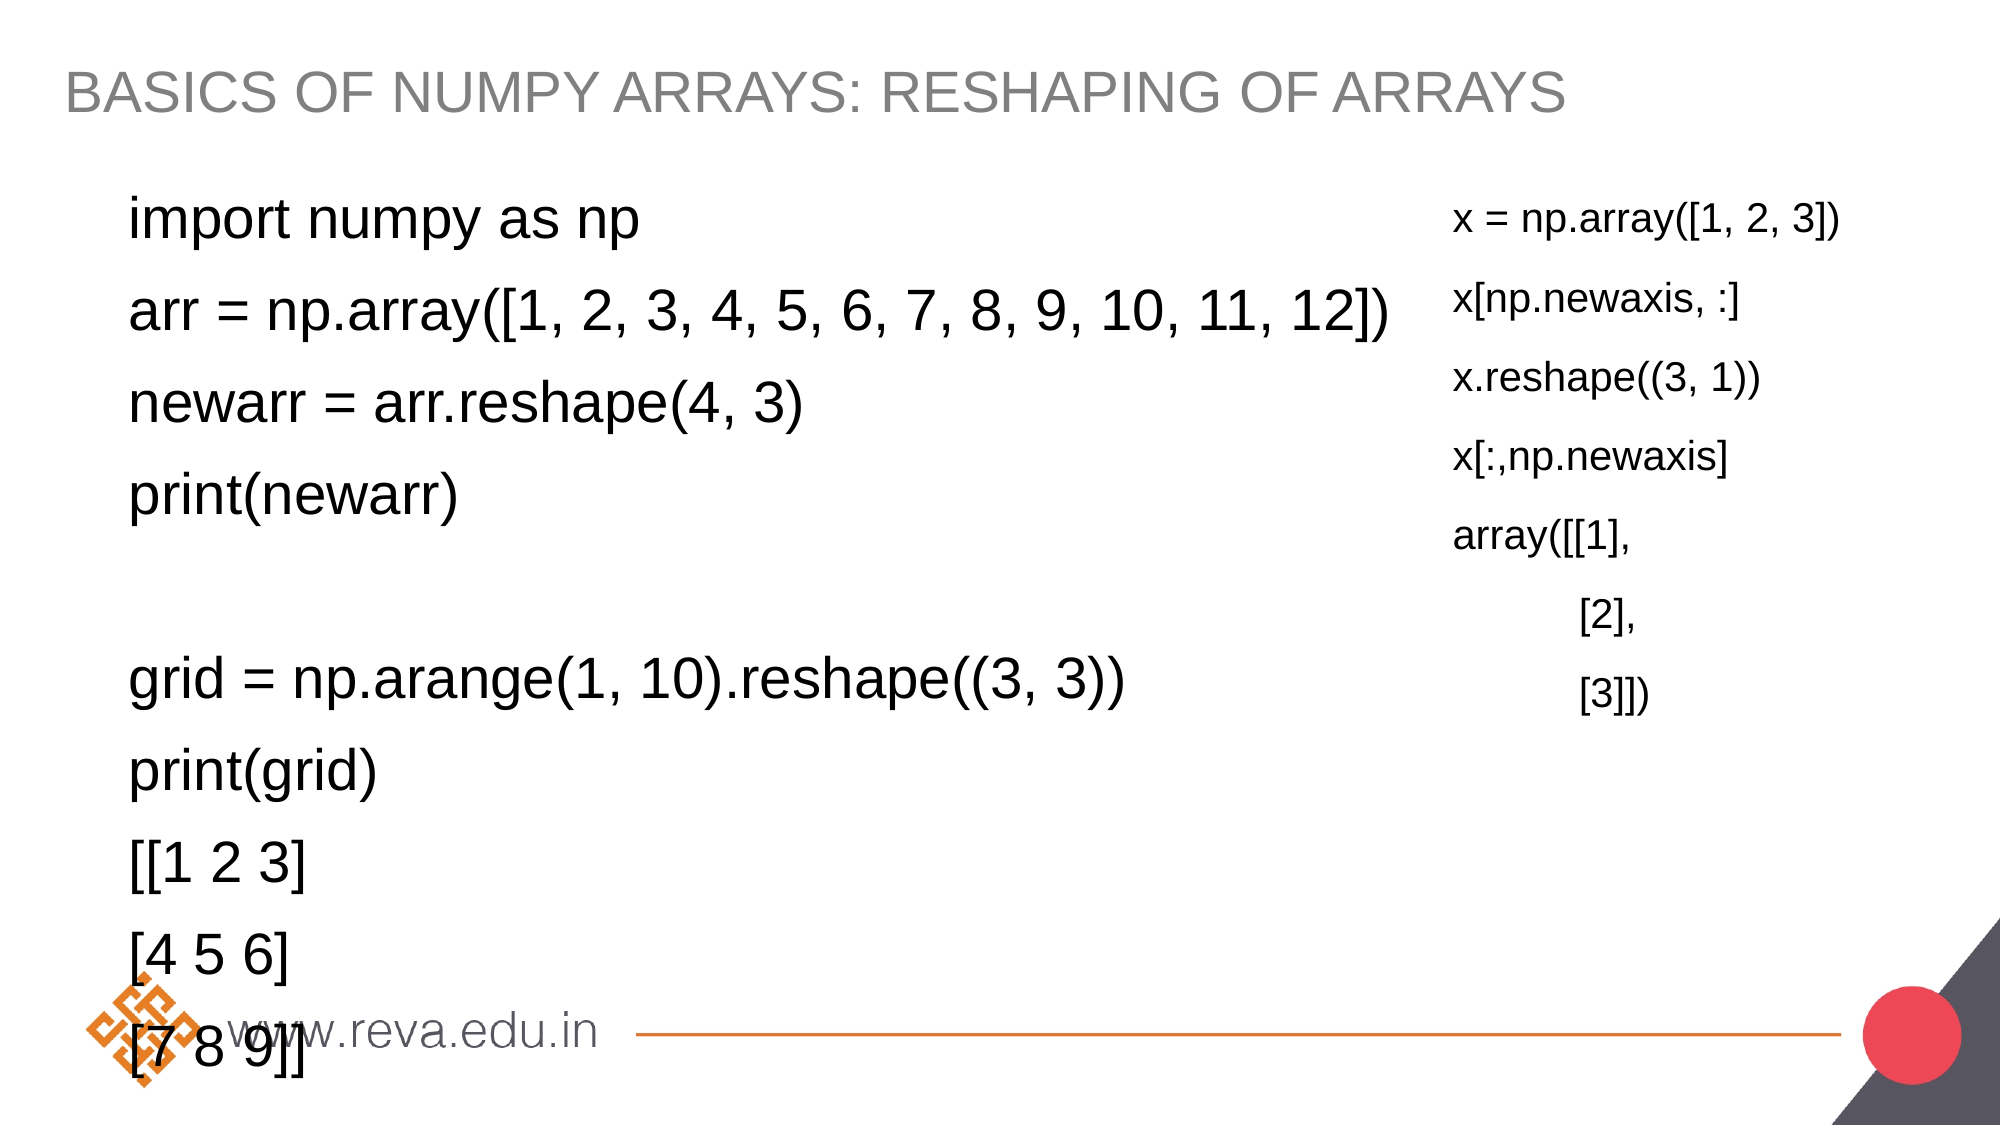

# Basics of Numpy Arrays: Reshaping of arrays
import numpy as np
arr = np.array([1, 2, 3, 4, 5, 6, 7, 8, 9, 10, 11, 12])
newarr = arr.reshape(4, 3)
print(newarr)

grid = np.arange(1, 10).reshape((3, 3))
print(grid)
[[1 2 3]
[4 5 6]
[7 8 9]]
x = np.array([1, 2, 3])
x[np.newaxis, :]
x.reshape((3, 1))
x[:,np.newaxis]
array([[1],
           [2],
           [3]])